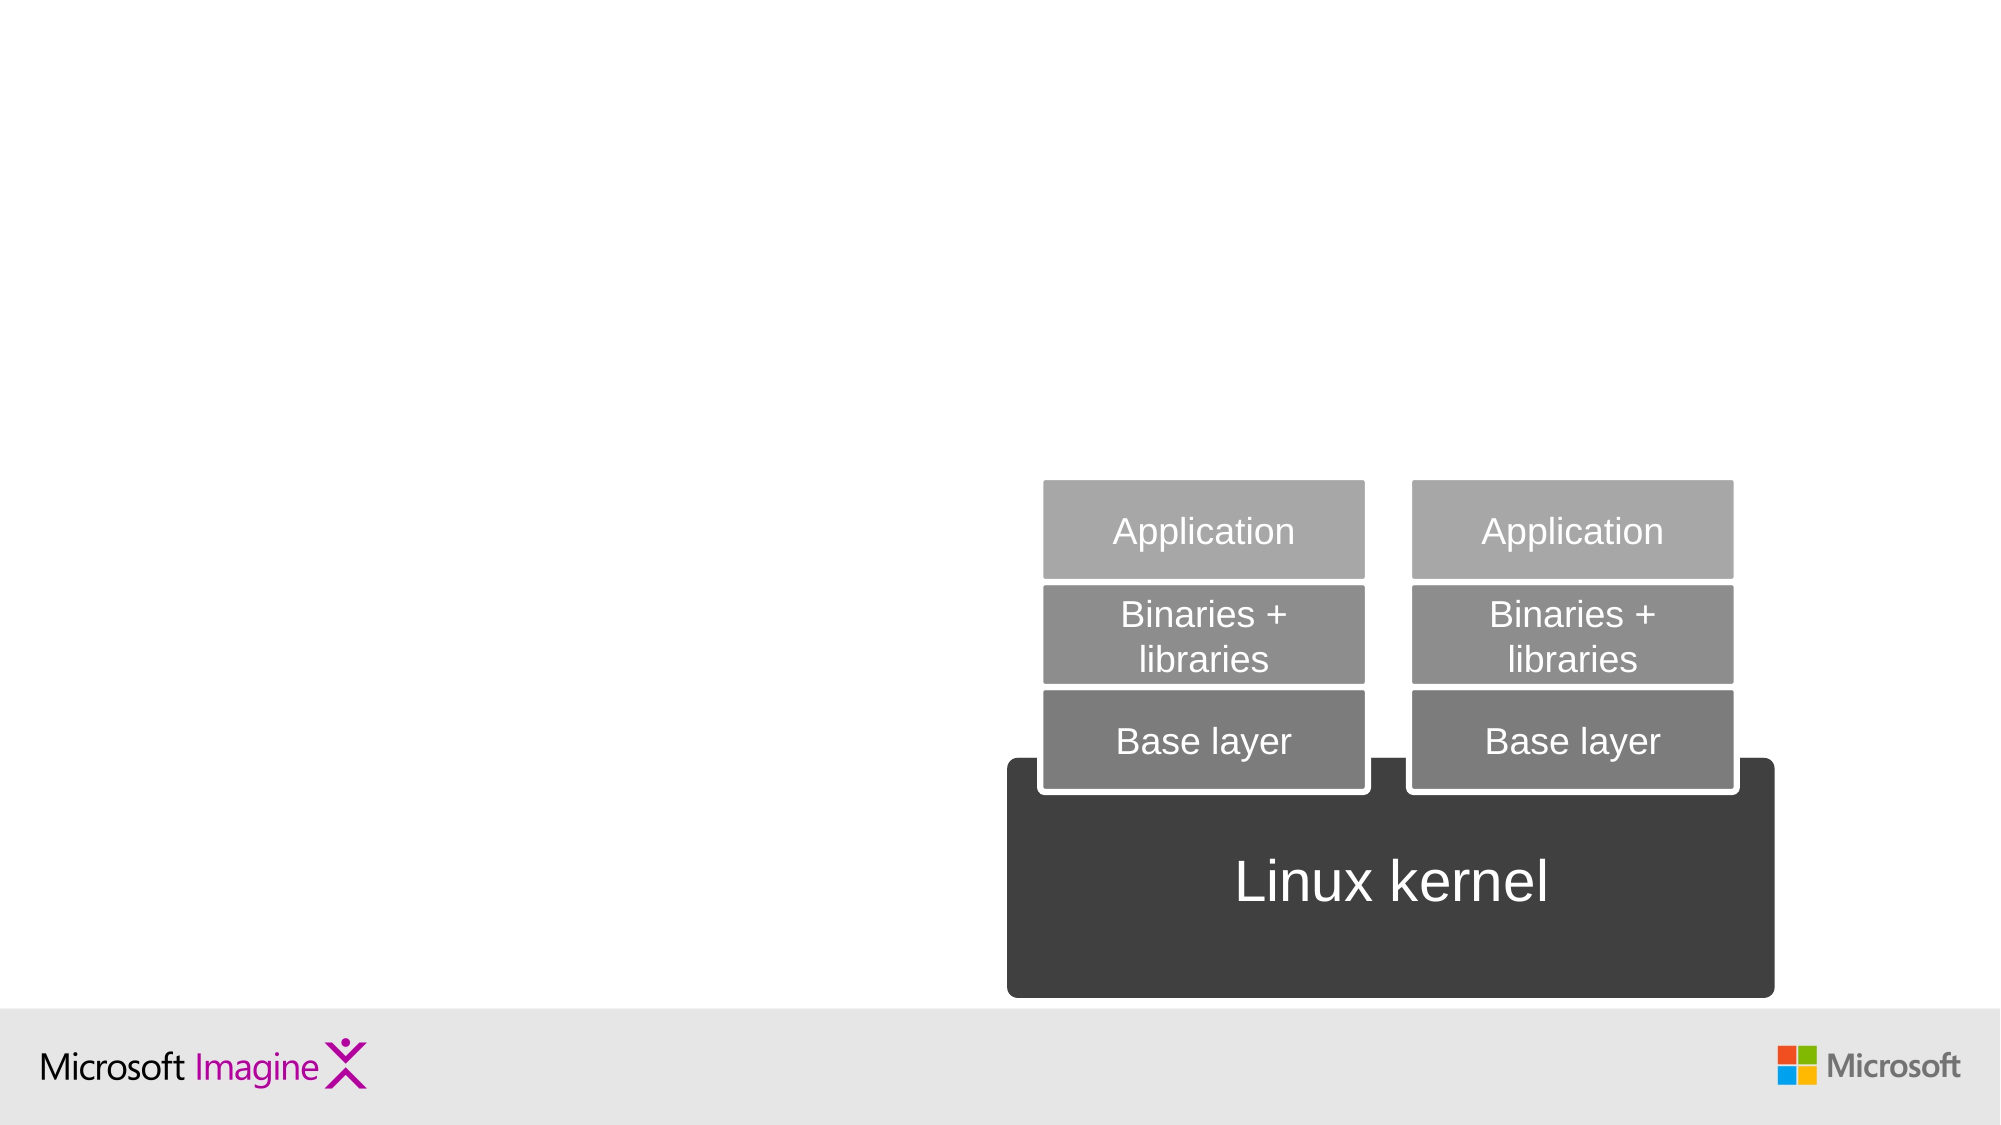

Containers
Application
Application
Binaries + libraries
Binaries + libraries
Base layer
Base layer
Windows kernel
Linux kernel